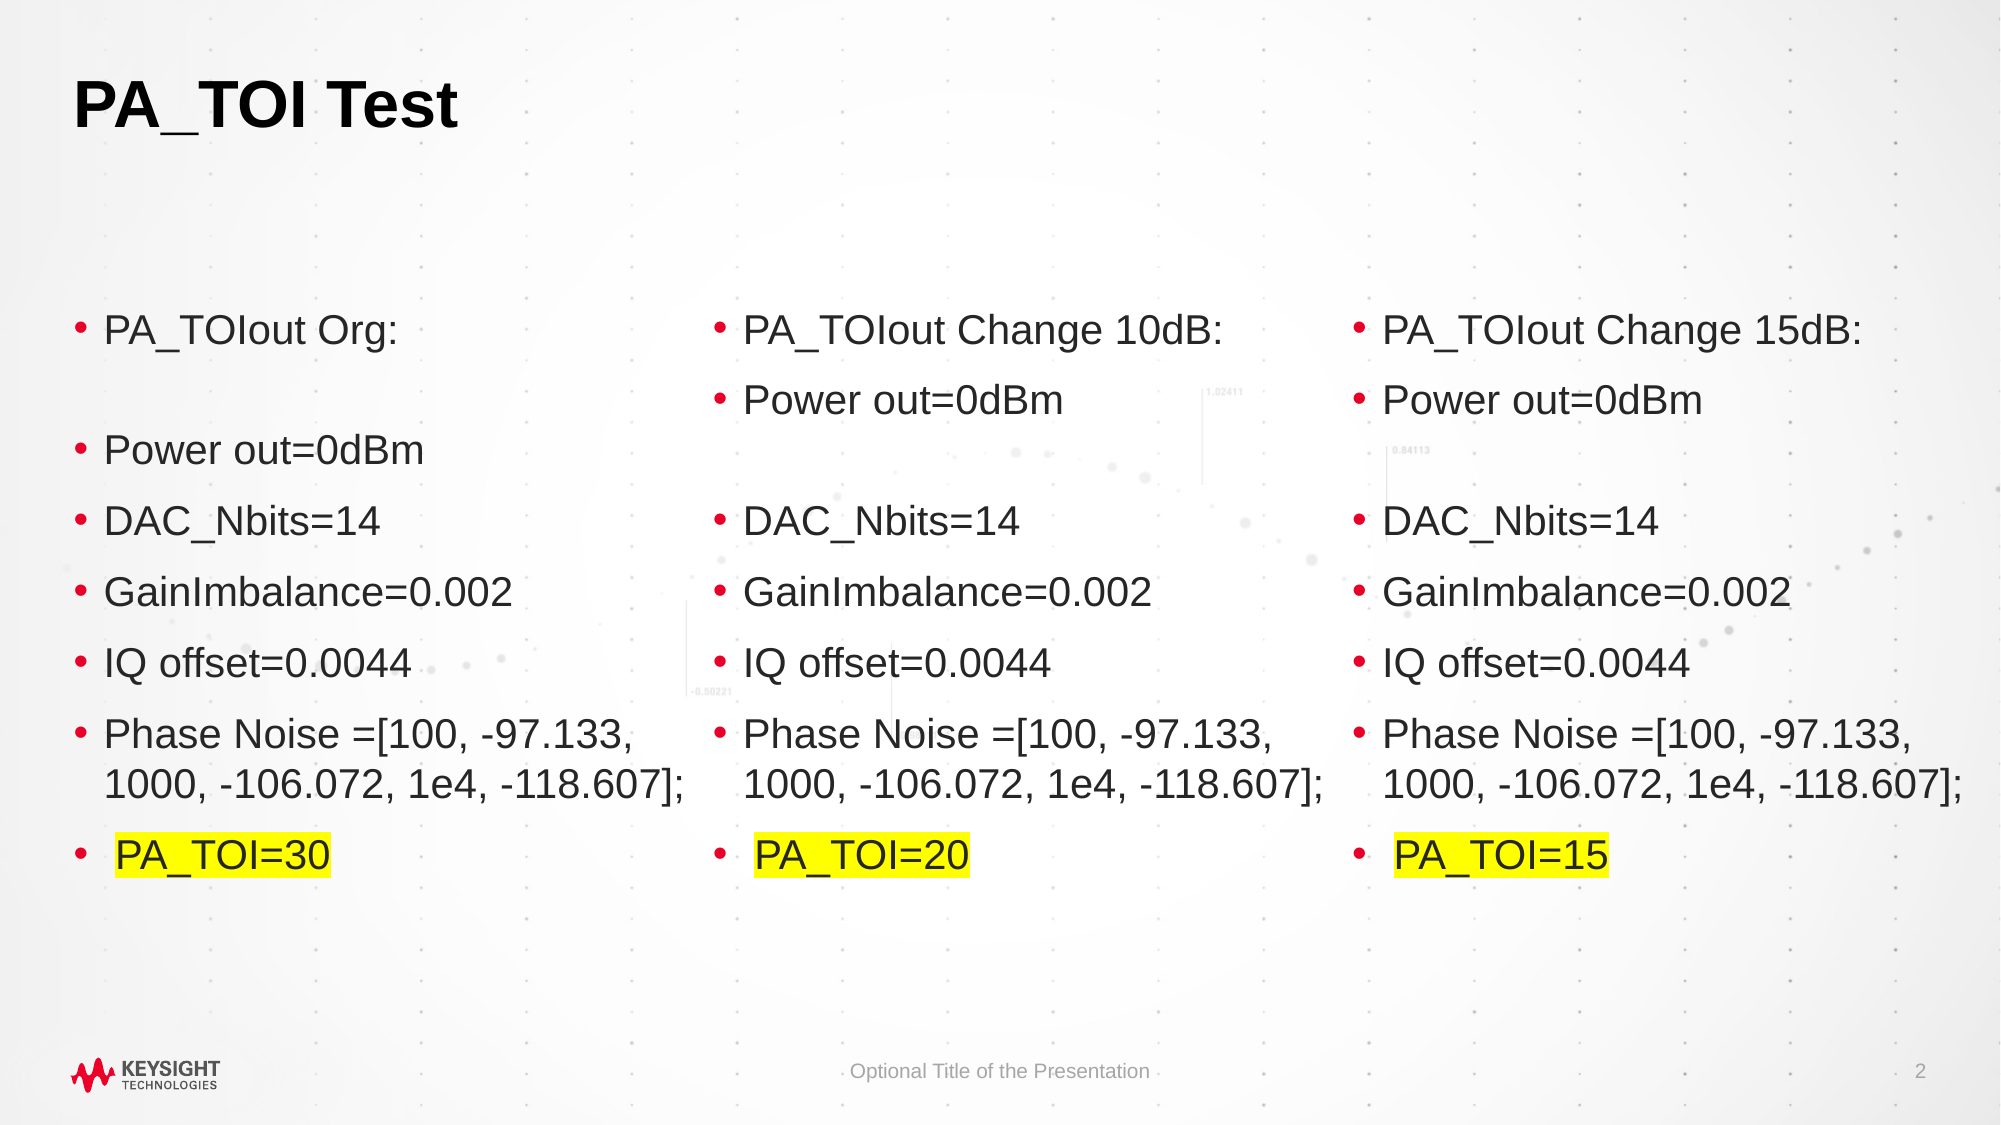

# PA_TOI Test

PA_TOIout Change 10dB:
Power out=0dBm
DAC_Nbits=14
GainImbalance=0.002
IQ offset=0.0044
Phase Noise =[100, -97.133, 1000, -106.072, 1e4, -118.607];
 PA_TOI=20
PA_TOIout Change 15dB:
Power out=0dBm
DAC_Nbits=14
GainImbalance=0.002
IQ offset=0.0044
Phase Noise =[100, -97.133, 1000, -106.072, 1e4, -118.607];
 PA_TOI=15
PA_TOIout Org:
Power out=0dBm
DAC_Nbits=14
GainImbalance=0.002
IQ offset=0.0044
Phase Noise =[100, -97.133, 1000, -106.072, 1e4, -118.607];
 PA_TOI=30
Optional Title of the Presentation